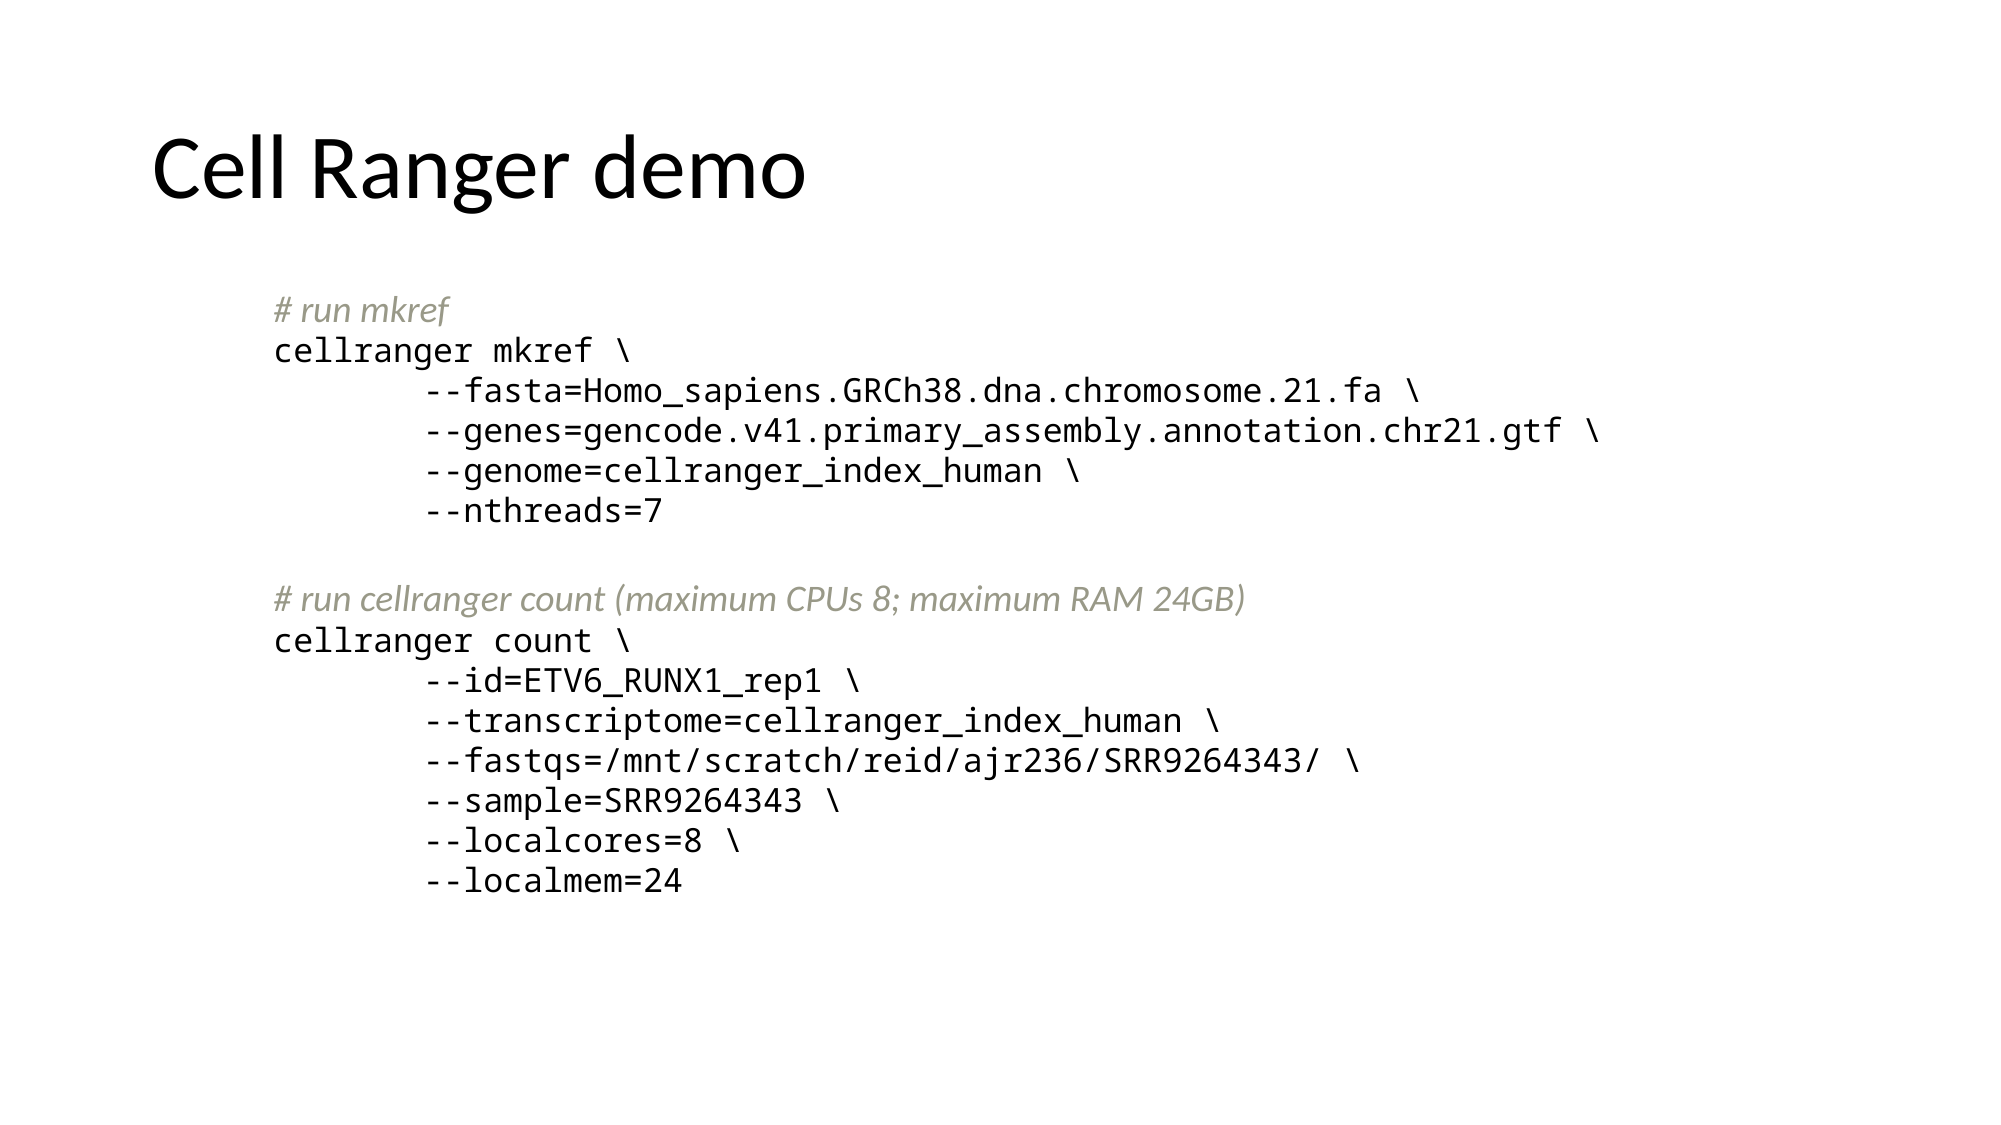

# Cell Ranger demo
# run mkref
cellranger mkref \
--fasta=Homo_sapiens.GRCh38.dna.chromosome.21.fa \
--genes=gencode.v41.primary_assembly.annotation.chr21.gtf \
--genome=cellranger_index_human \
--nthreads=7

# run cellranger count (maximum CPUs 8; maximum RAM 24GB)
cellranger count \
	--id=ETV6_RUNX1_rep1 \
	--transcriptome=cellranger_index_human \
	--fastqs=/mnt/scratch/reid/ajr236/SRR9264343/ \
	--sample=SRR9264343 \
	--localcores=8 \
	--localmem=24